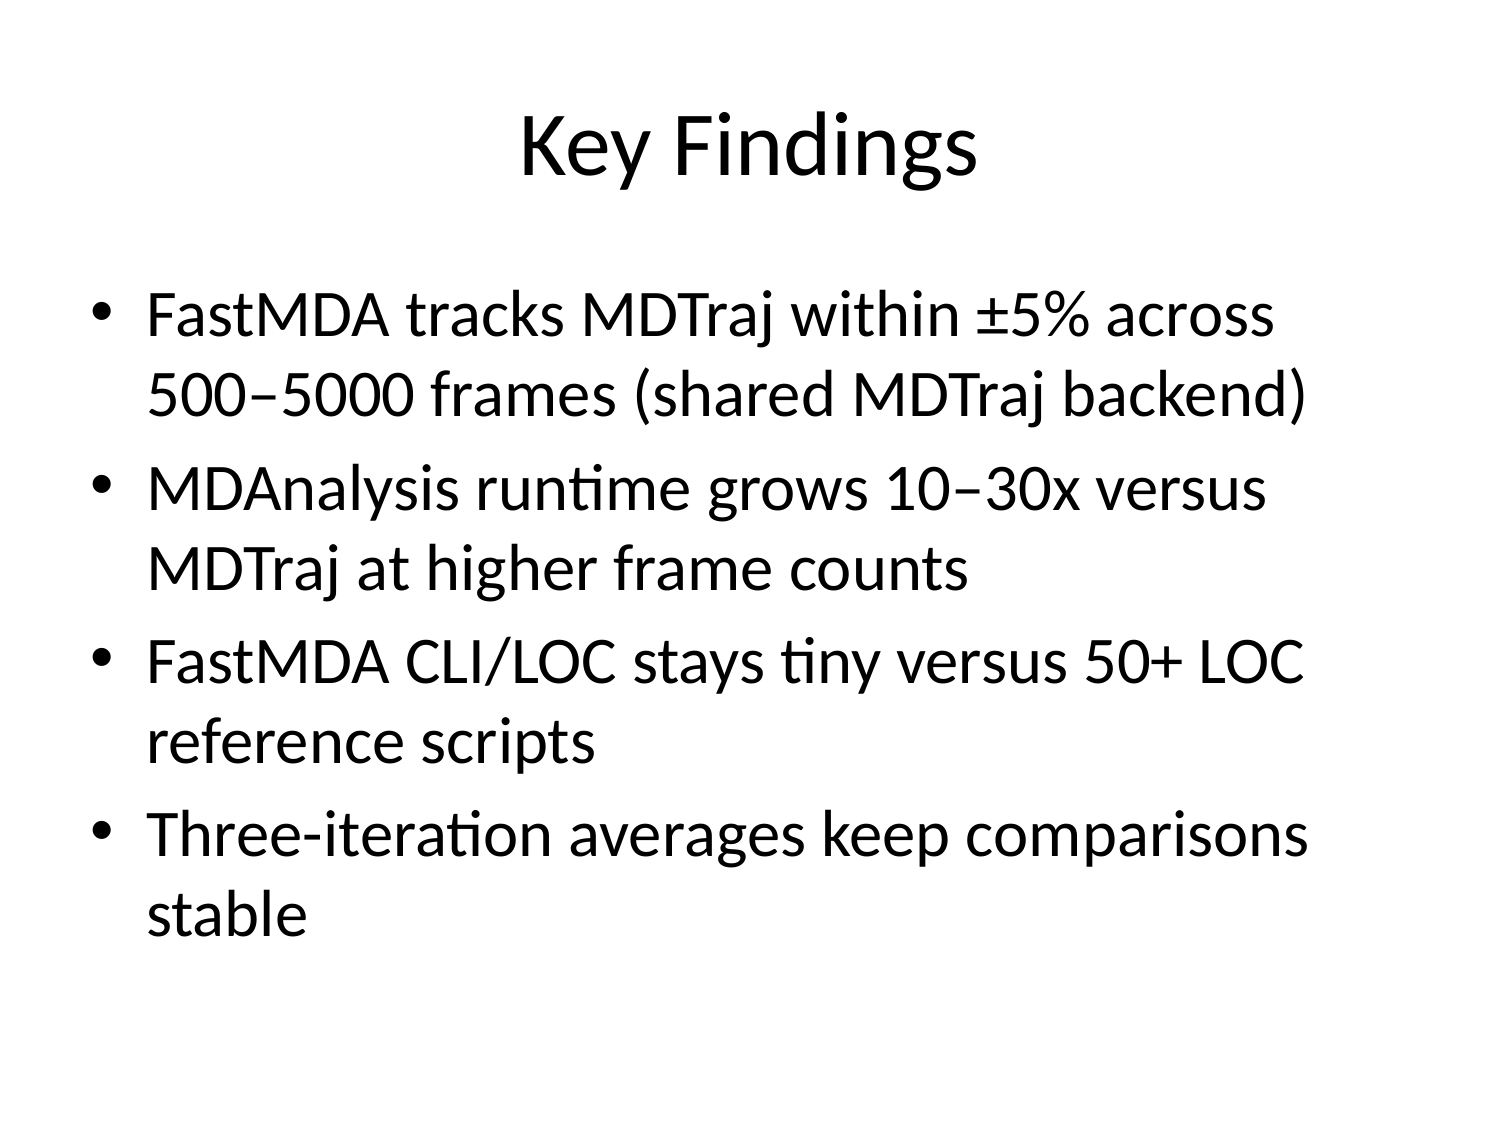

# Key Findings
FastMDA tracks MDTraj within ±5% across 500–5000 frames (shared MDTraj backend)
MDAnalysis runtime grows 10–30x versus MDTraj at higher frame counts
FastMDA CLI/LOC stays tiny versus 50+ LOC reference scripts
Three-iteration averages keep comparisons stable